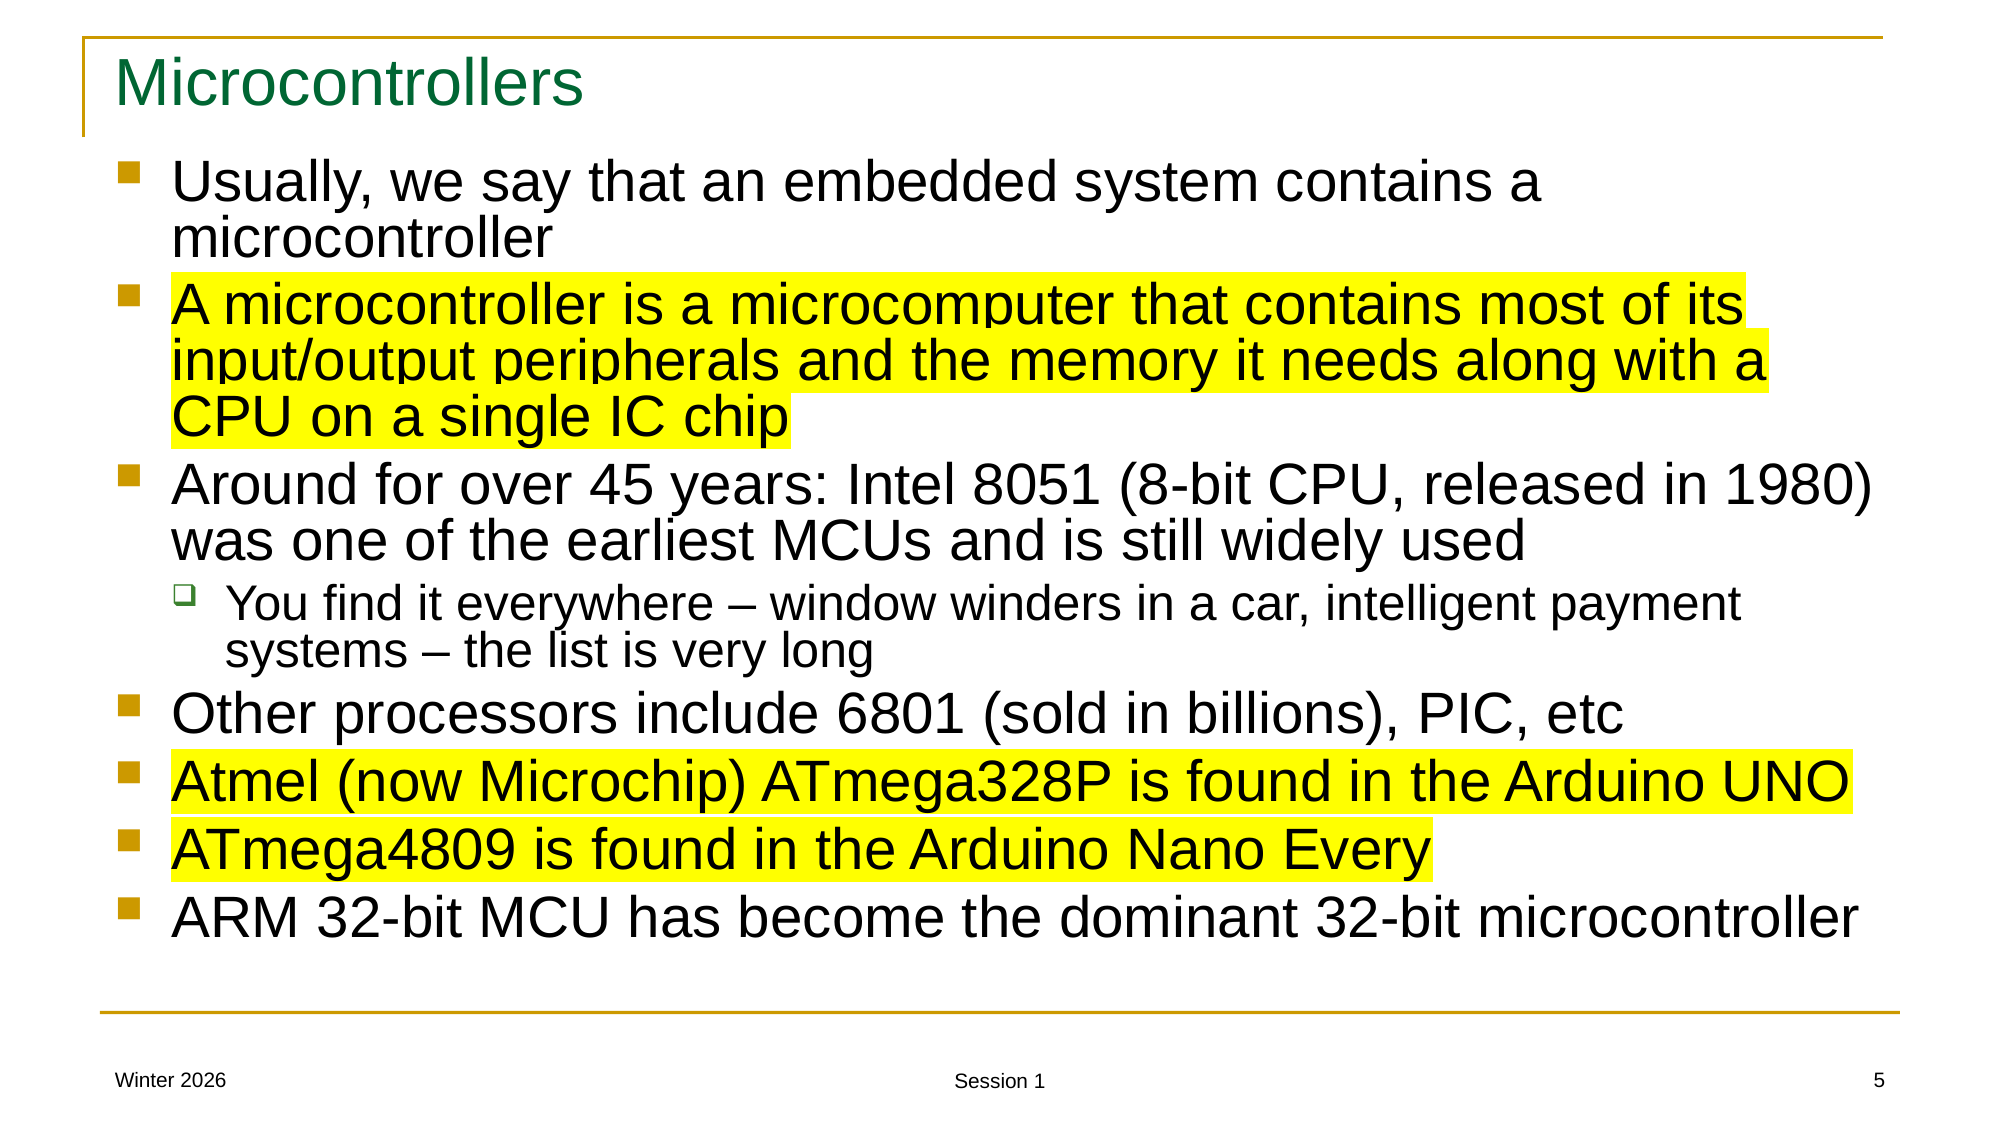

# Microcontrollers
Usually, we say that an embedded system contains a microcontroller
A microcontroller is a microcomputer that contains most of its input/output peripherals and the memory it needs along with a CPU on a single IC chip
Around for over 45 years: Intel 8051 (8-bit CPU, released in 1980) was one of the earliest MCUs and is still widely used
You find it everywhere – window winders in a car, intelligent payment systems – the list is very long
Other processors include 6801 (sold in billions), PIC, etc
Atmel (now Microchip) ATmega328P is found in the Arduino UNO
ATmega4809 is found in the Arduino Nano Every
ARM 32-bit MCU has become the dominant 32-bit microcontroller
Winter 2026
5
Session 1